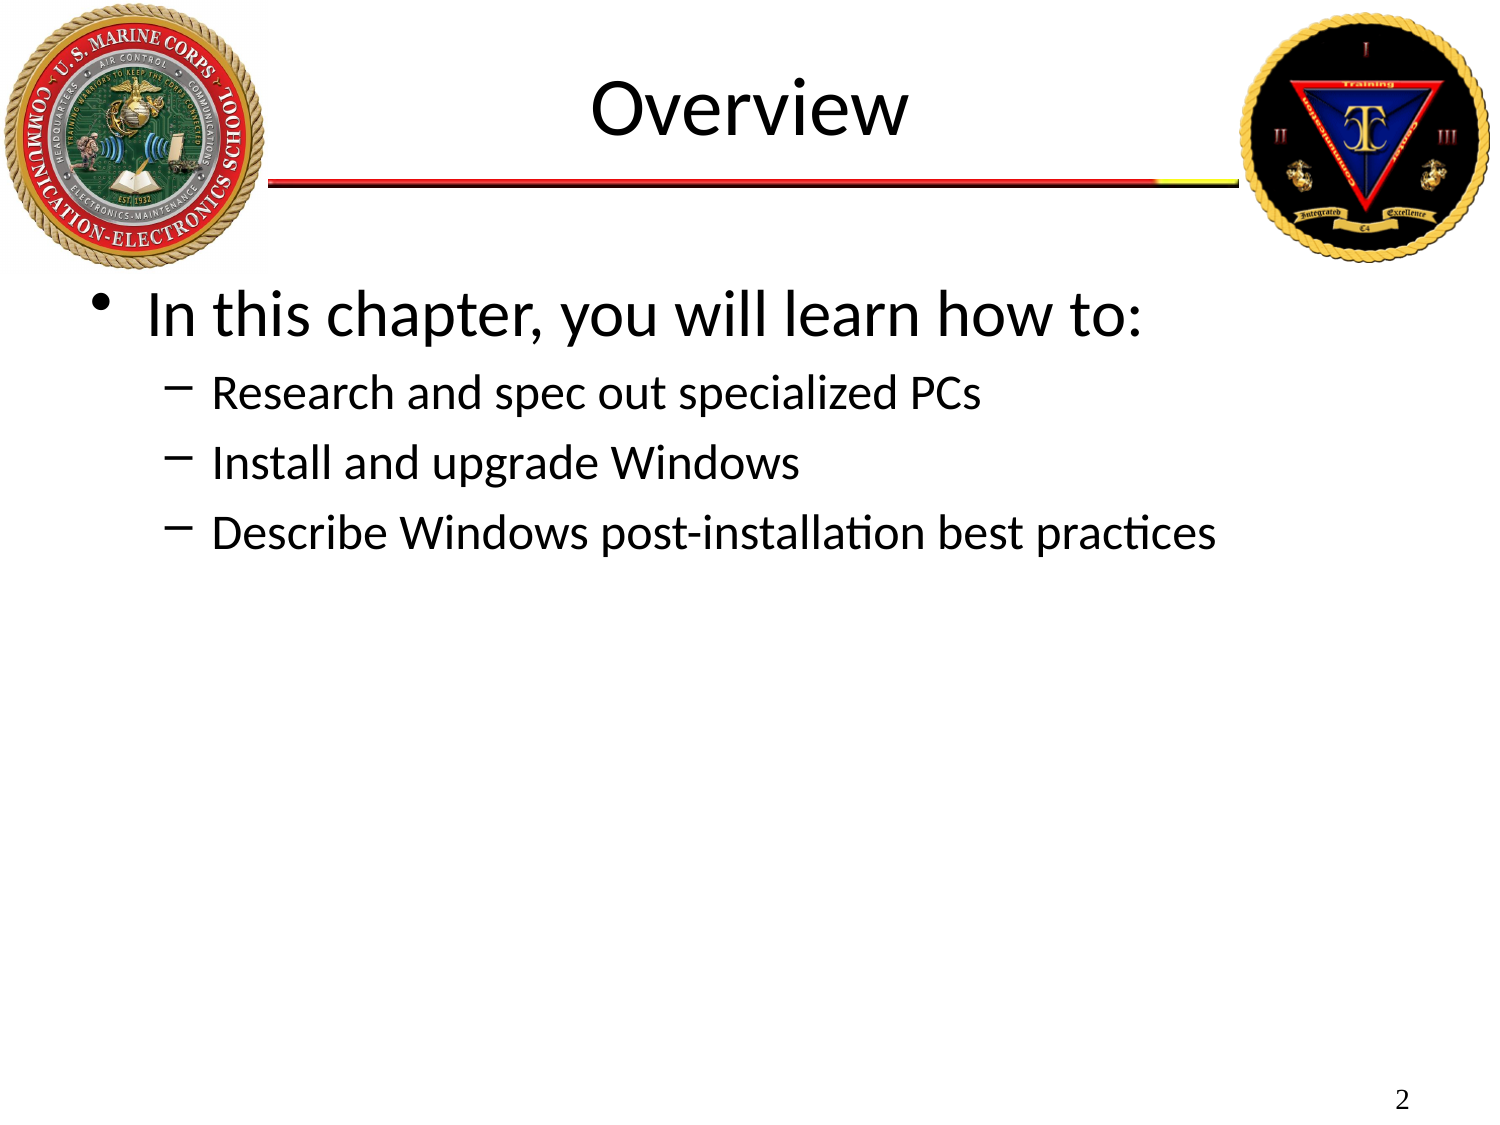

# Overview

In this chapter, you will learn how to:
Research and spec out specialized PCs
Install and upgrade Windows
Describe Windows post-installation best practices